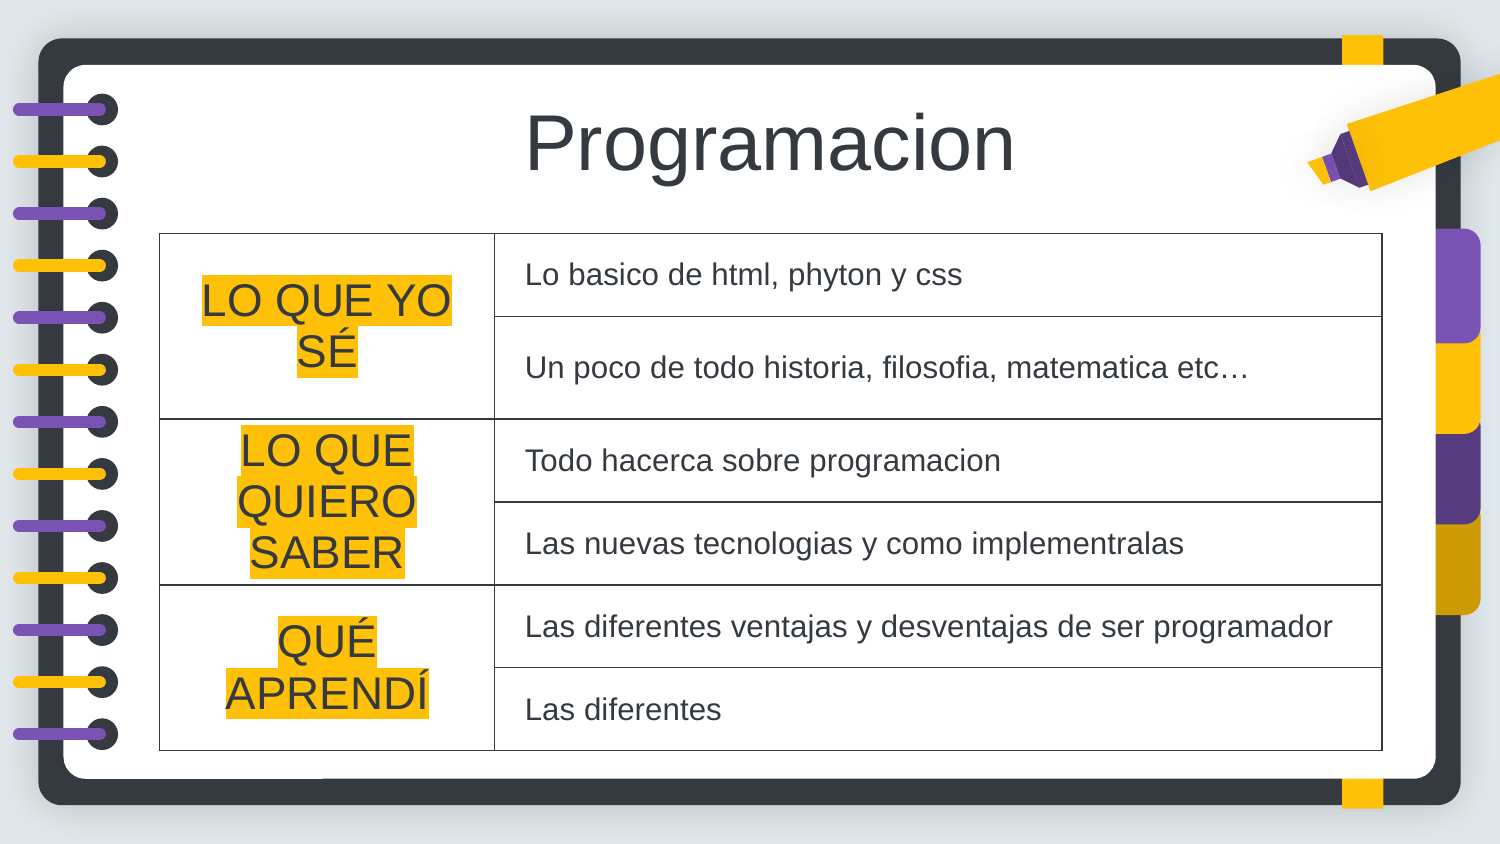

# Programacion
| LO QUE YO SÉ | Lo basico de html, phyton y css |
| --- | --- |
|  | Un poco de todo historia, filosofia, matematica etc… |
| LO QUE QUIERO SABER | Todo hacerca sobre programacion |
|  | Las nuevas tecnologias y como implementralas |
| QUÉ APRENDÍ | Las diferentes ventajas y desventajas de ser programador |
|  | Las diferentes |